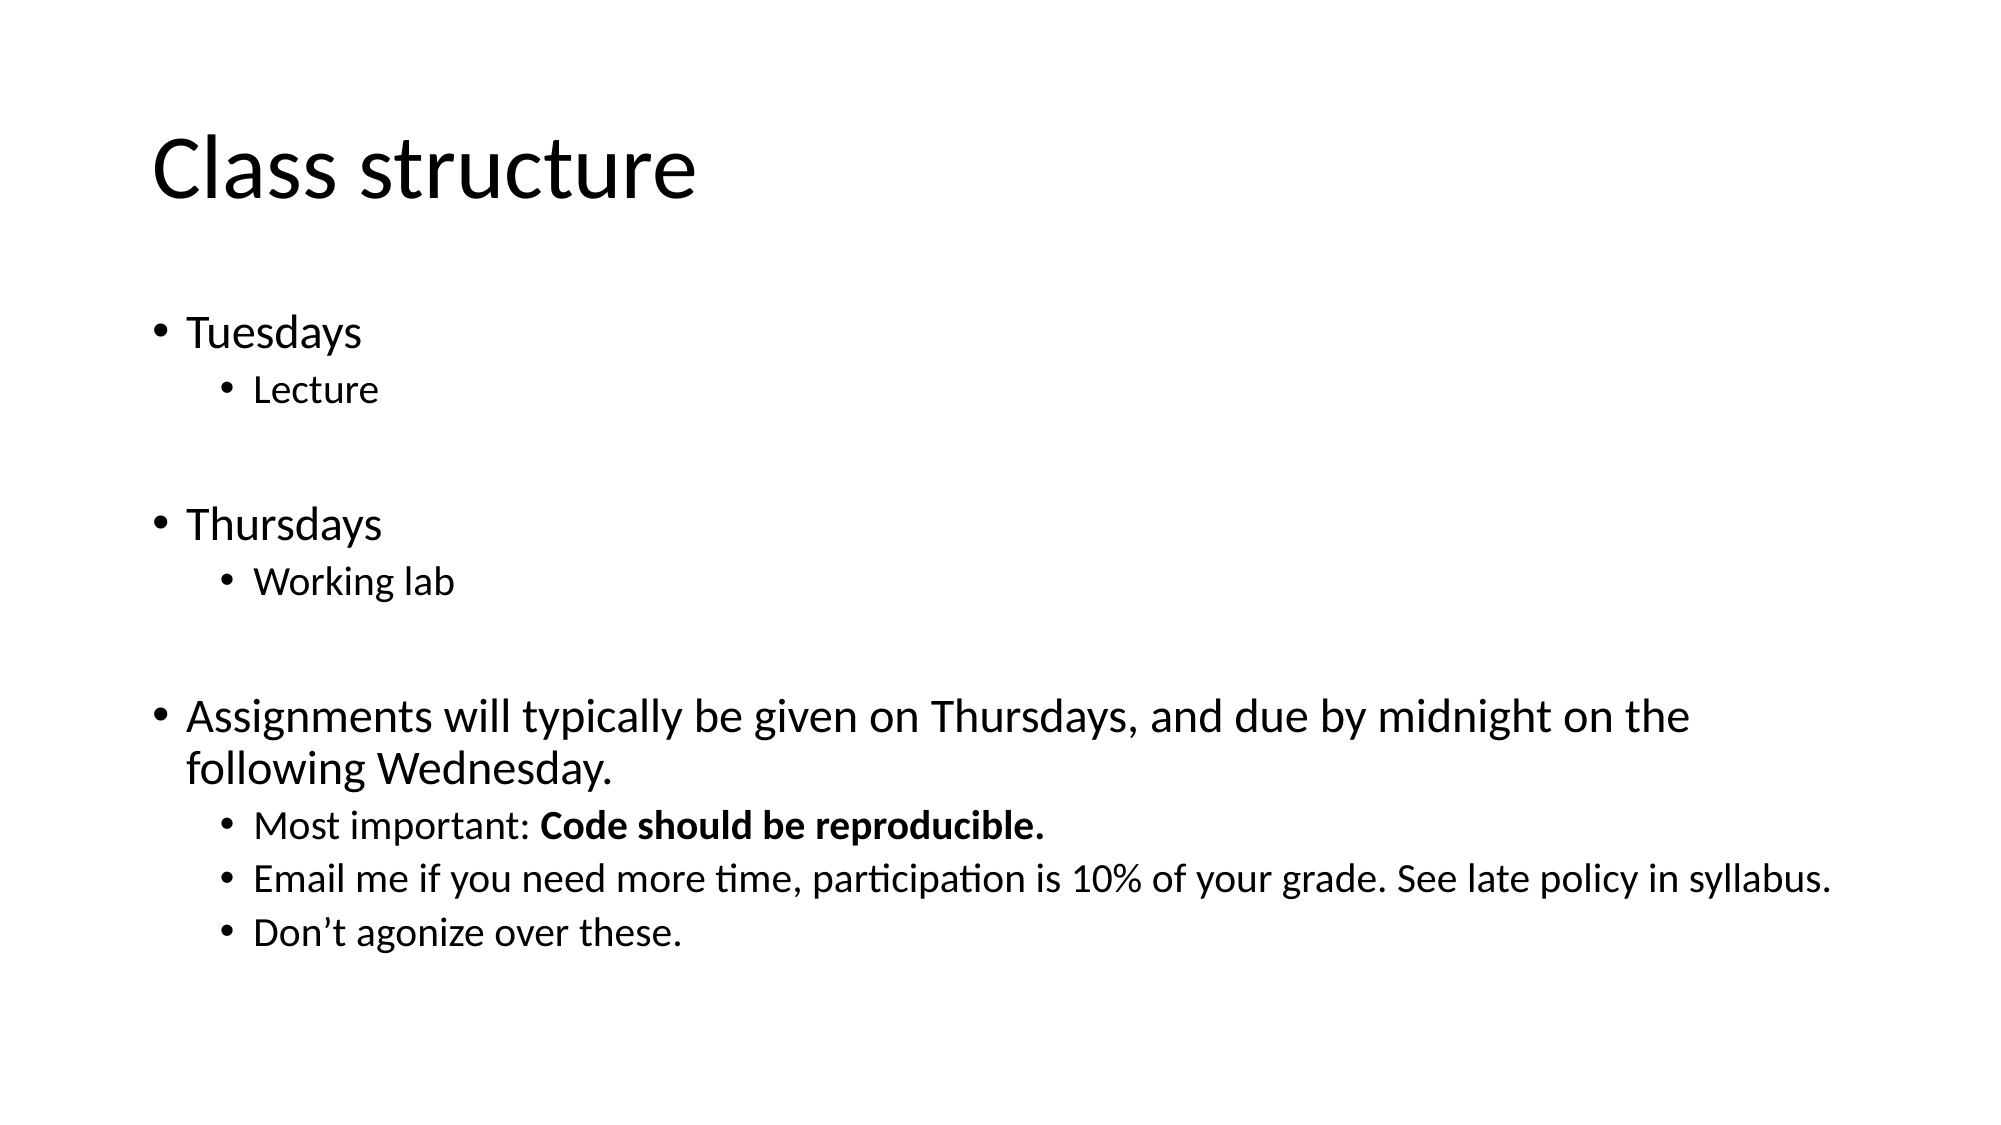

# Class structure
Tuesdays
Lecture

Thursdays
Working lab

Assignments will typically be given on Thursdays, and due by midnight on the following Wednesday.
Most important: Code should be reproducible.
Email me if you need more time, participation is 10% of your grade. See late policy in syllabus.
Don’t agonize over these.